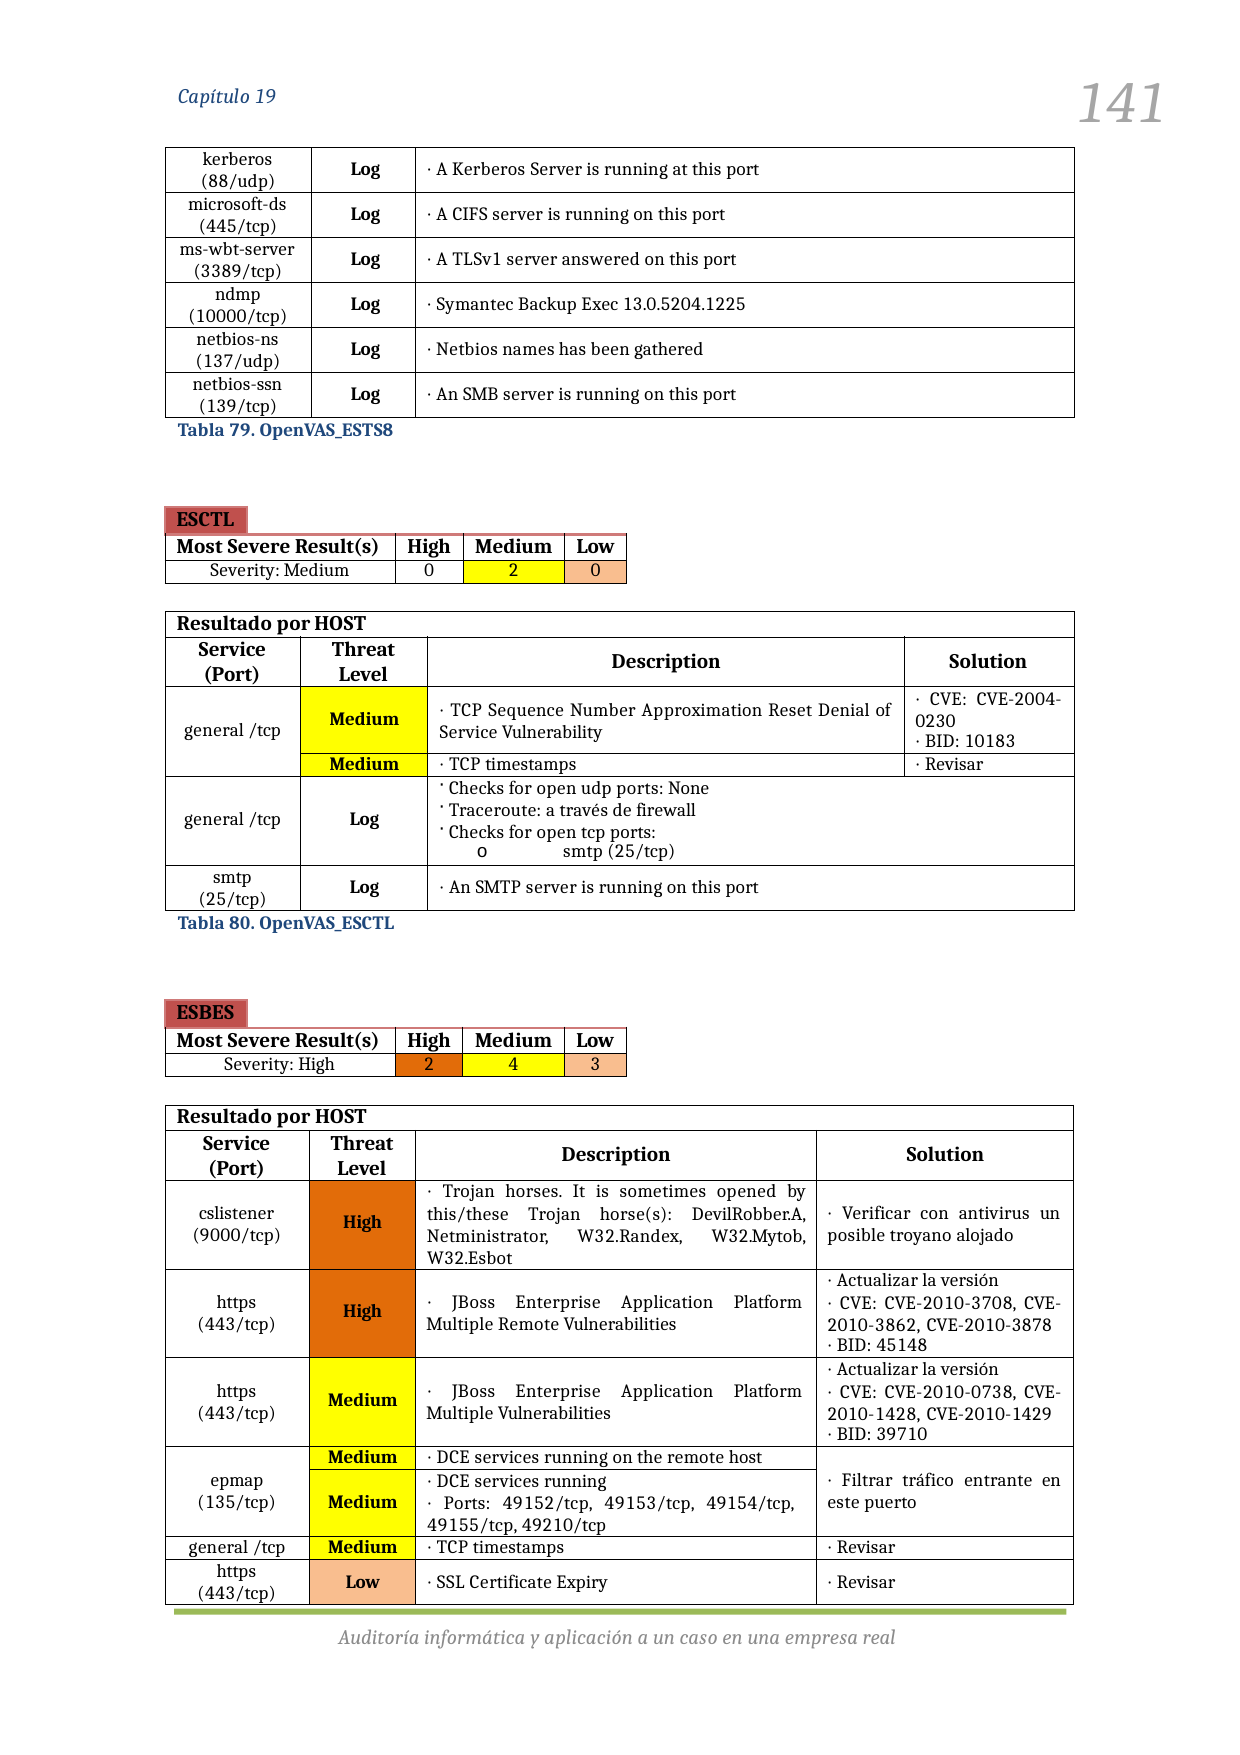

141
Capítulo 19
| kerberos (88/udp) | Log | · A Kerberos Server is running at this port |
| --- | --- | --- |
| microsoft-ds (445/tcp) | Log | · A CIFS server is running on this port |
| ms-wbt-server (3389/tcp) | Log | · A TLSv1 server answered on this port |
| ndmp (10000/tcp) | Log | · Symantec Backup Exec 13.0.5204.1225 |
| netbios-ns (137/udp) | Log | · Netbios names has been gathered |
| netbios-ssn (139/tcp) | Log | · An SMB server is running on this port |
Tabla 79. OpenVAS_ESTS8
| ESCTL |  |  |  |  |
| --- | --- | --- | --- | --- |
| Most Severe Result(s) |  | High | Medium | Low |
| Severity: Medium |  | 0 | 2 | 0 |
| Resultado por HOST |  |  |  |
| --- | --- | --- | --- |
| Service (Port) | Threat Level | Description | Solution |
| general /tcp | Medium | · TCP Sequence Number Approximation Reset Denial of Service Vulnerability | · CVE: CVE-2004- 0230 · BID: 10183 |
|  | Medium | · TCP timestamps | · Revisar |
| general /tcp | Log | Checks for open udp ports: None Traceroute: a través de firewall Checks for open tcp ports: o smtp (25/tcp) |  |
| smtp (25/tcp) | Log | · An SMTP server is running on this port |  |
Tabla 80. OpenVAS_ESCTL
| ESBES |  |  |  |  |
| --- | --- | --- | --- | --- |
| Most Severe Result(s) |  | High | Medium | Low |
| Severity: High |  | 2 | 4 | 3 |
| Resultado por HOST |  |  |  |
| --- | --- | --- | --- |
| Service (Port) | Threat Level | Description | Solution |
| cslistener (9000/tcp) | High | · Trojan horses. It is sometimes opened by this/these Trojan horse(s): DevilRobber.A, Netministrator, W32.Randex, W32.Mytob, W32.Esbot | · Verificar con antivirus un posible troyano alojado |
| https (443/tcp) | High | · JBoss Enterprise Application Platform Multiple Remote Vulnerabilities | · Actualizar la versión · CVE: CVE-2010-3708, CVE- 2010-3862, CVE-2010-3878 · BID: 45148 |
| https (443/tcp) | Medium | · JBoss Enterprise Application Platform Multiple Vulnerabilities | · Actualizar la versión · CVE: CVE-2010-0738, CVE- 2010-1428, CVE-2010-1429 · BID: 39710 |
| epmap (135/tcp) | Medium | · DCE services running on the remote host | · Filtrar tráfico entrante en este puerto |
|  | Medium | · DCE services running · Ports: 49152/tcp, 49153/tcp, 49154/tcp, 49155/tcp, 49210/tcp |  |
| general /tcp | Medium | · TCP timestamps | · Revisar |
| https (443/tcp) | Low | · SSL Certificate Expiry | · Revisar |

Auditoría informática y aplicación a un caso en una empresa real